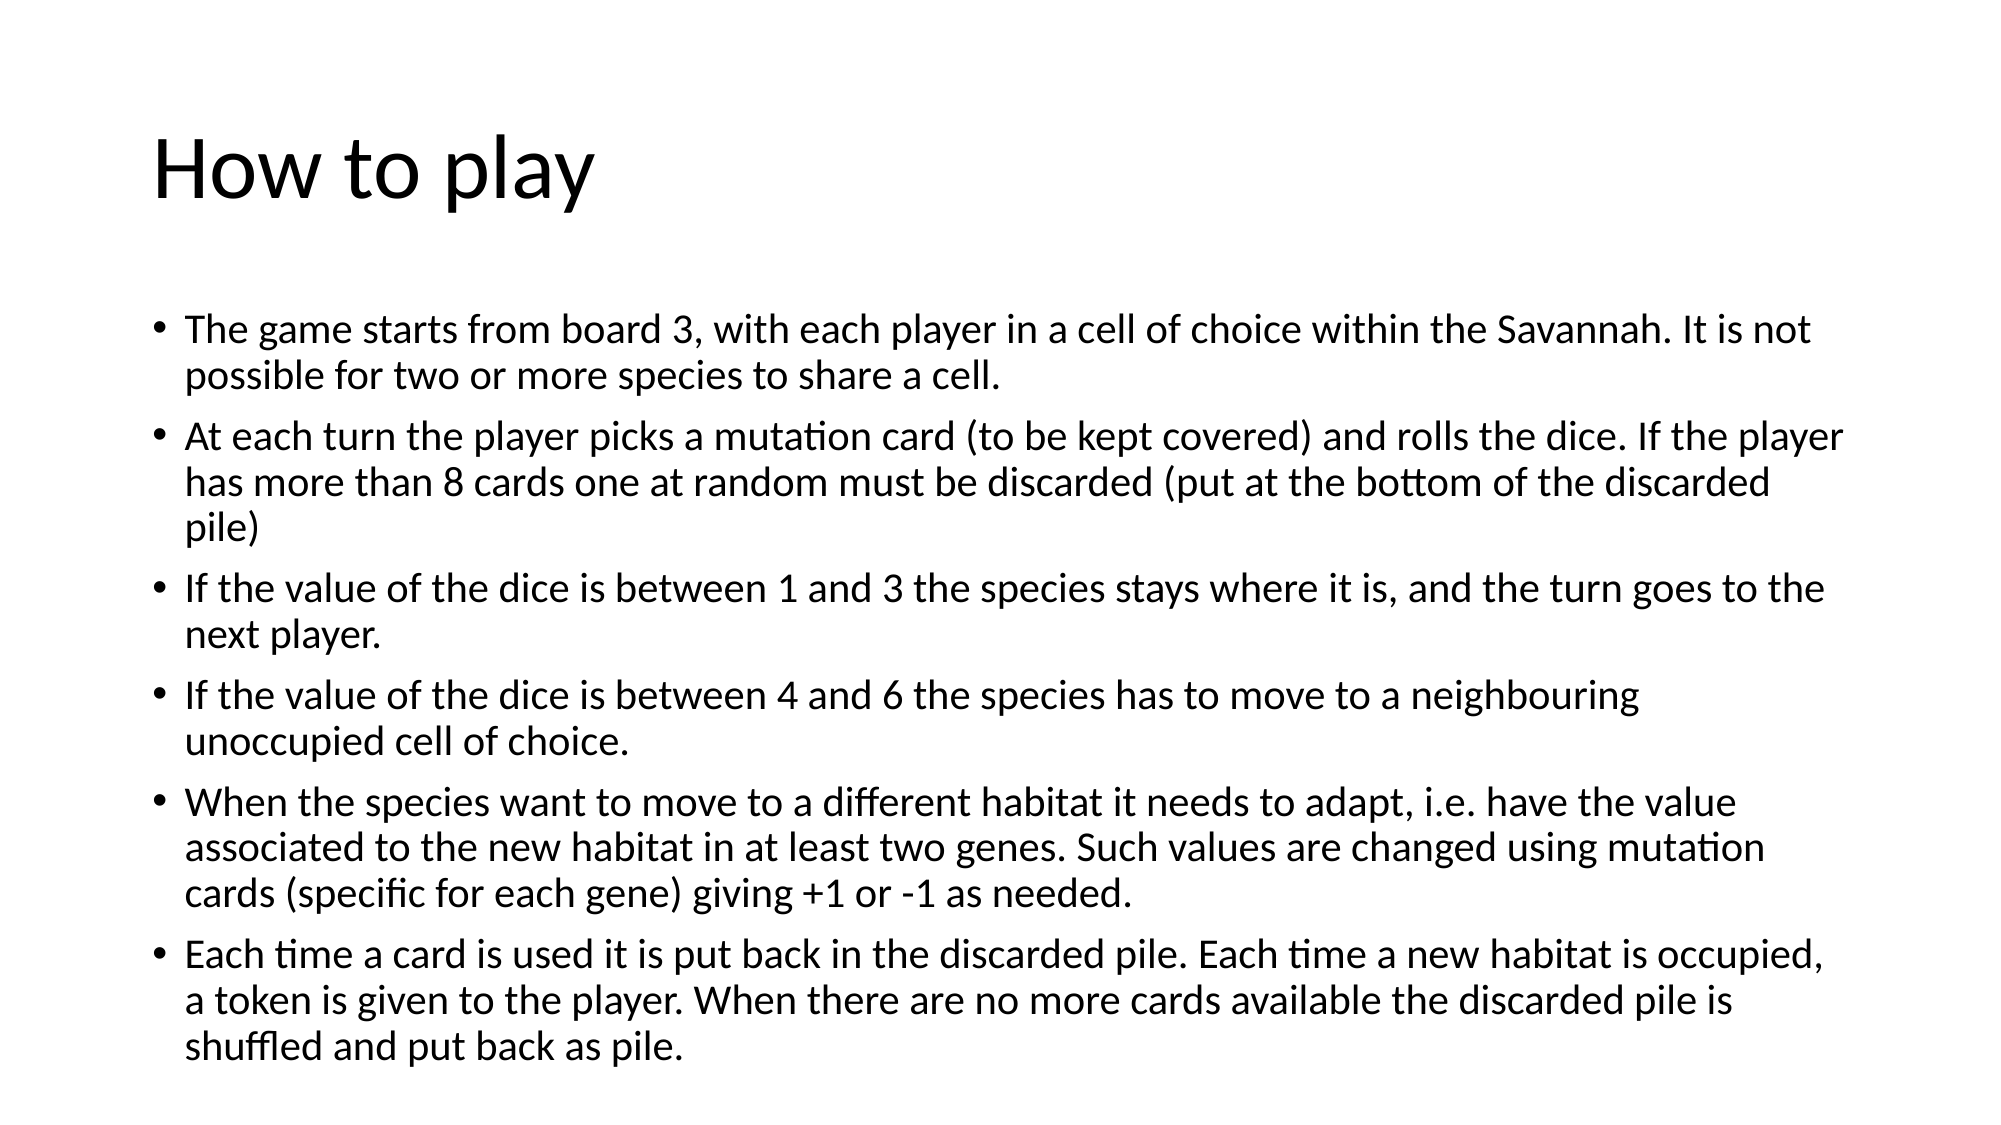

# How to play
The game starts from board 3, with each player in a cell of choice within the Savannah. It is not possible for two or more species to share a cell.
At each turn the player picks a mutation card (to be kept covered) and rolls the dice. If the player has more than 8 cards one at random must be discarded (put at the bottom of the discarded pile)
If the value of the dice is between 1 and 3 the species stays where it is, and the turn goes to the next player.
If the value of the dice is between 4 and 6 the species has to move to a neighbouring unoccupied cell of choice.
When the species want to move to a different habitat it needs to adapt, i.e. have the value associated to the new habitat in at least two genes. Such values are changed using mutation cards (specific for each gene) giving +1 or -1 as needed.
Each time a card is used it is put back in the discarded pile. Each time a new habitat is occupied, a token is given to the player. When there are no more cards available the discarded pile is shuffled and put back as pile.